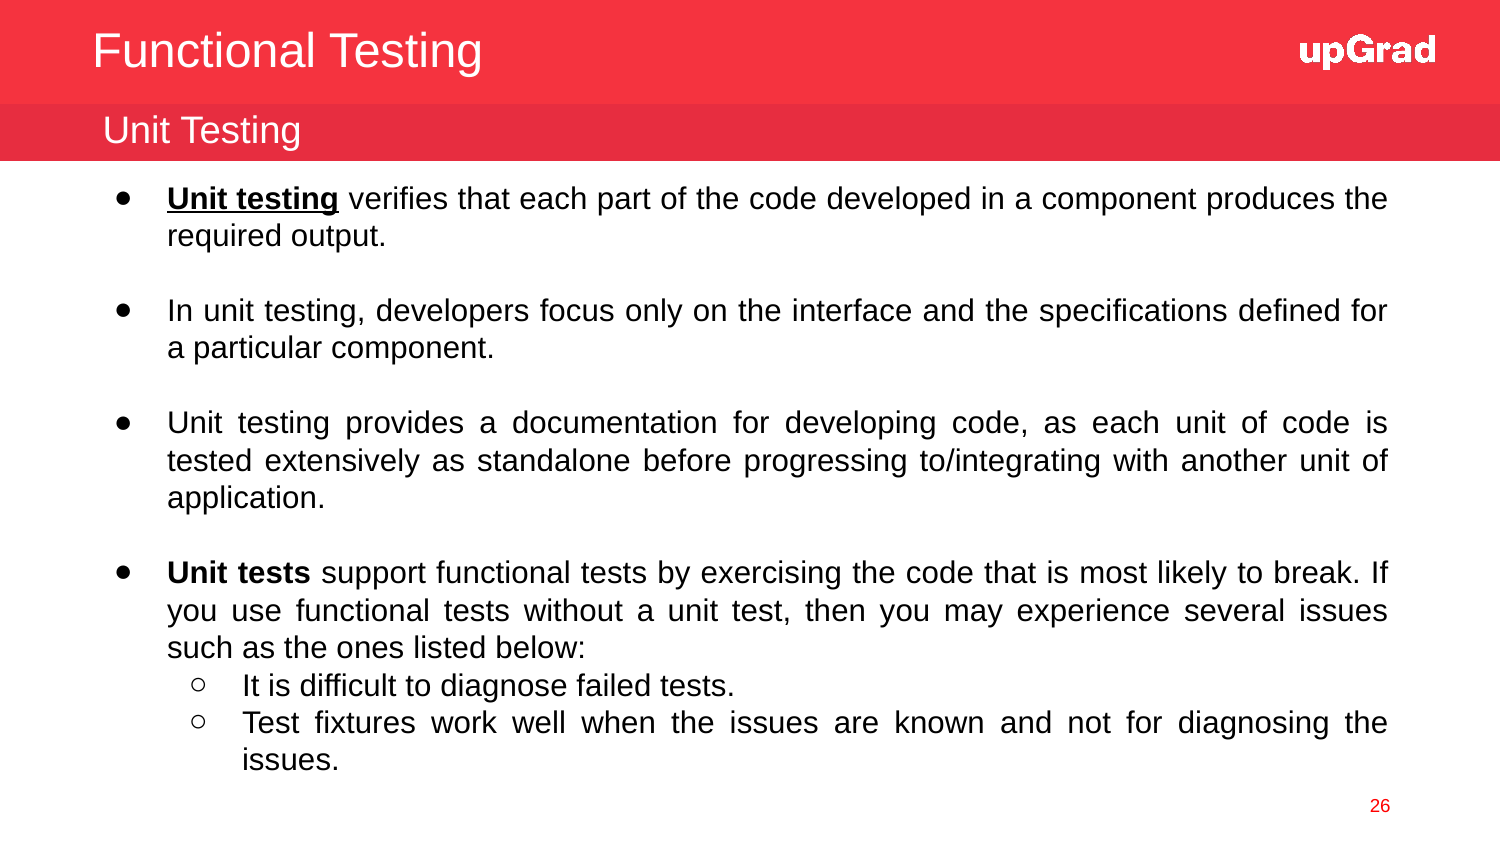

Functional Testing
Unit Testing

Unit testing verifies that each part of the code developed in a component produces the required output.

In unit testing, developers focus only on the interface and the specifications defined for a particular component.

Unit testing provides a documentation for developing code, as each unit of code is tested extensively as standalone before progressing to/integrating with another unit of application.

Unit tests support functional tests by exercising the code that is most likely to break. If you use functional tests without a unit test, then you may experience several issues such as the ones listed below:
It is difficult to diagnose failed tests.
Test fixtures work well when the issues are known and not for diagnosing the issues.

26